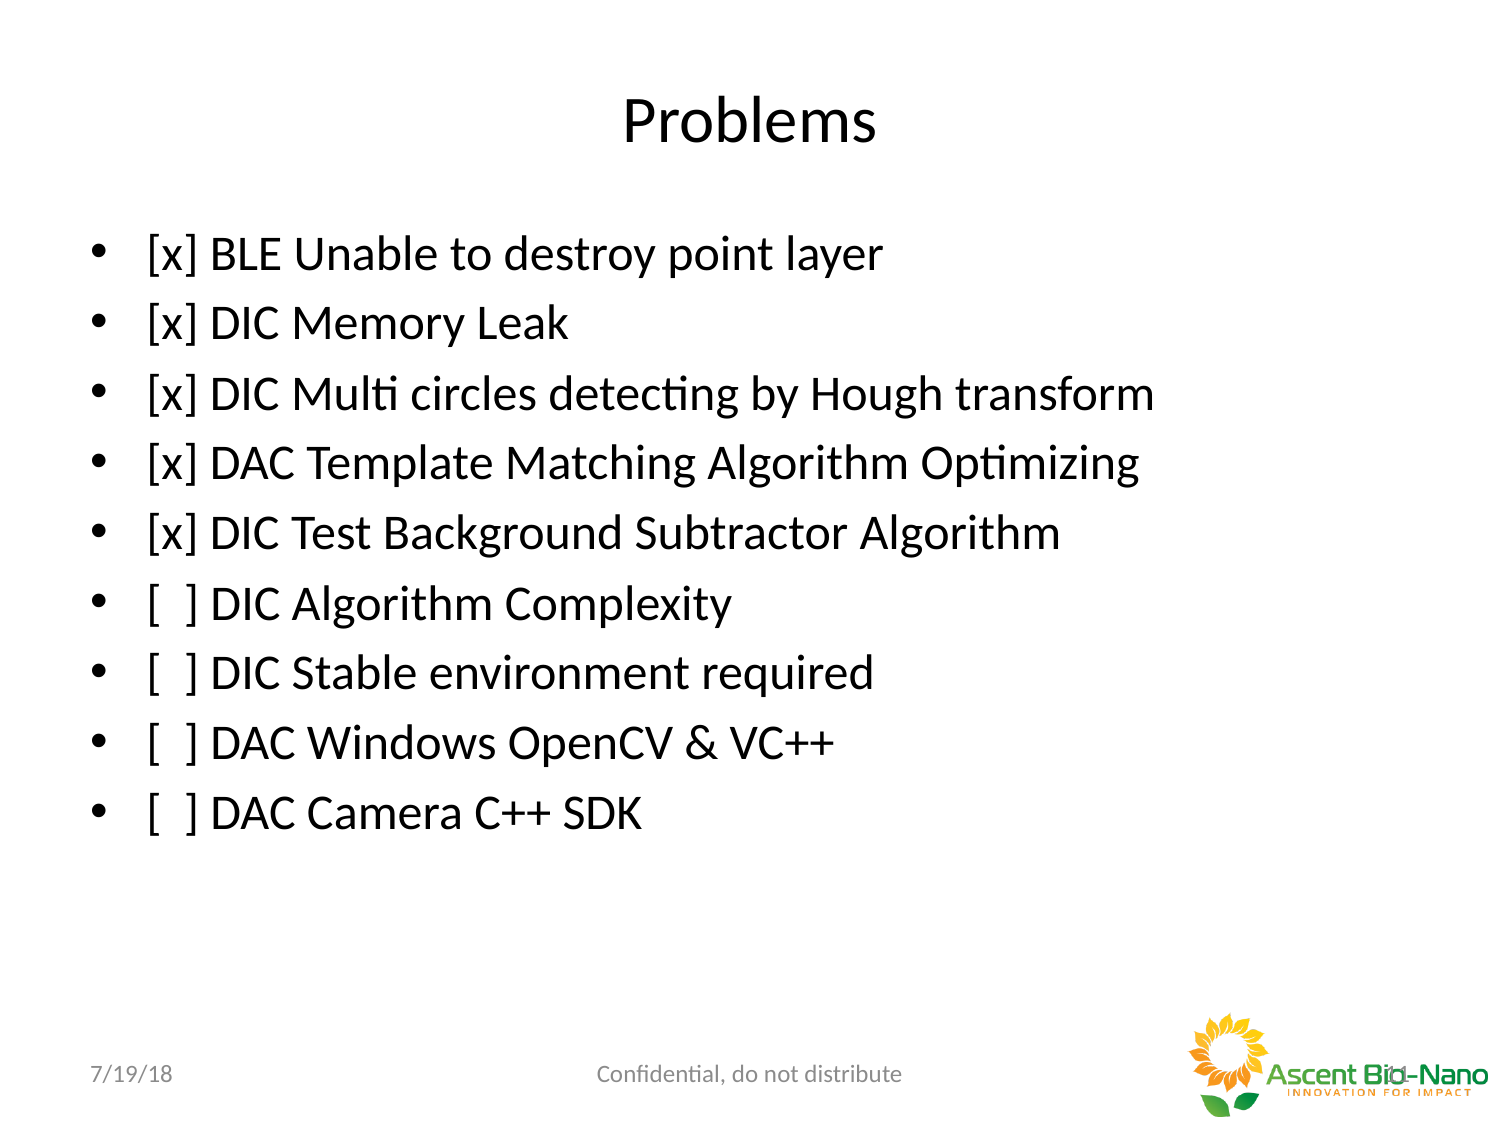

# Problems
[x] BLE Unable to destroy point layer
[x] DIC Memory Leak
[x] DIC Multi circles detecting by Hough transform
[x] DAC Template Matching Algorithm Optimizing
[x] DIC Test Background Subtractor Algorithm
[  ] DIC Algorithm Complexity
[  ] DIC Stable environment required
[  ] DAC Windows OpenCV & VC++
[  ] DAC Camera C++ SDK

7/19/18
Confidential, do not distribute
11